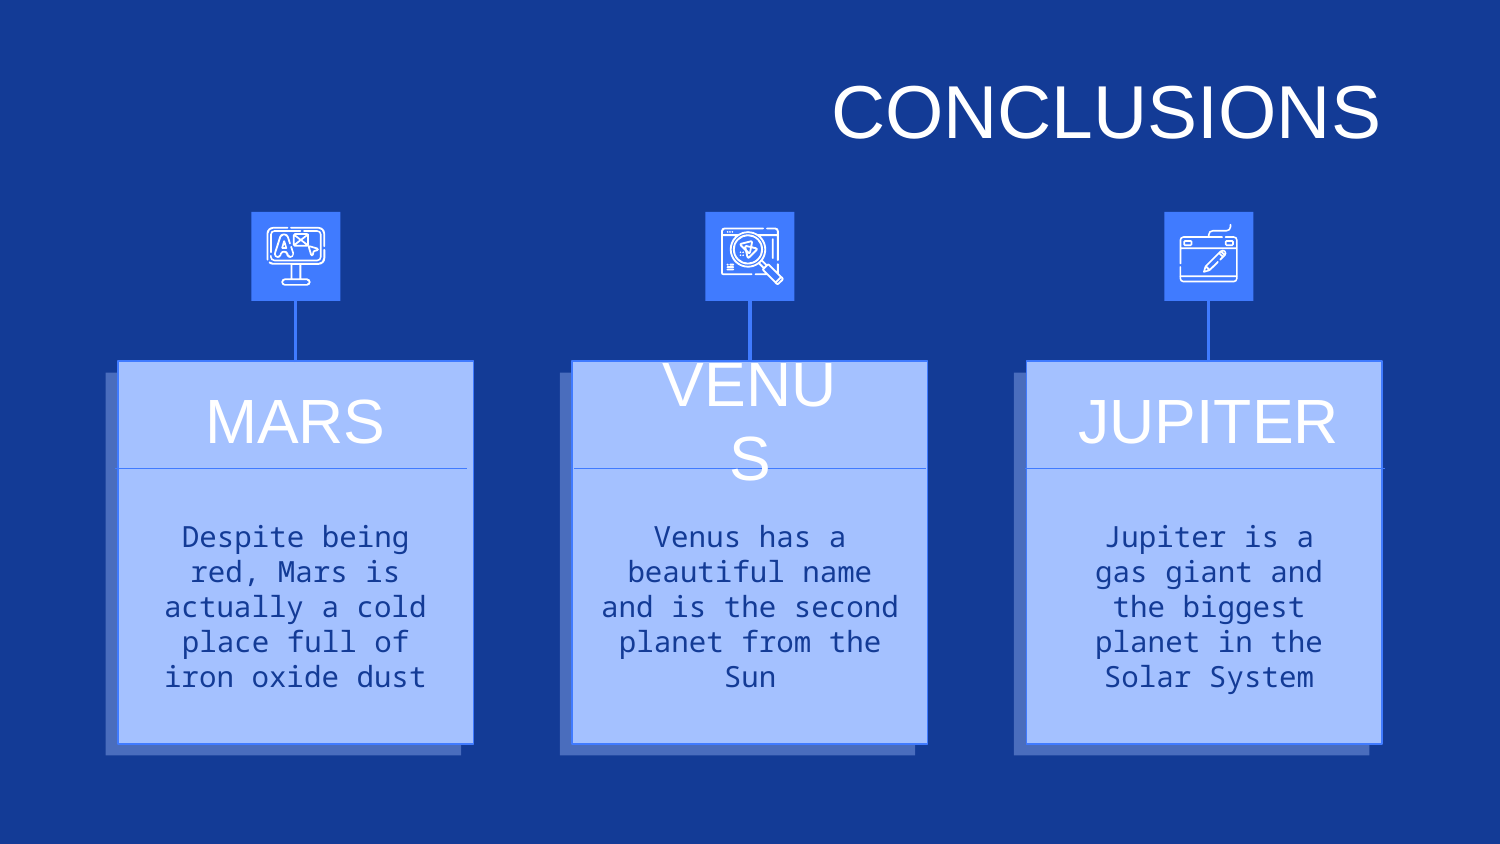

CONCLUSIONS

# MARS
VENUS
JUPITER
Despite being red, Mars is actually a cold place full of iron oxide dust
Venus has a beautiful name and is the second planet from the Sun
Jupiter is a gas giant and the biggest planet in the Solar System